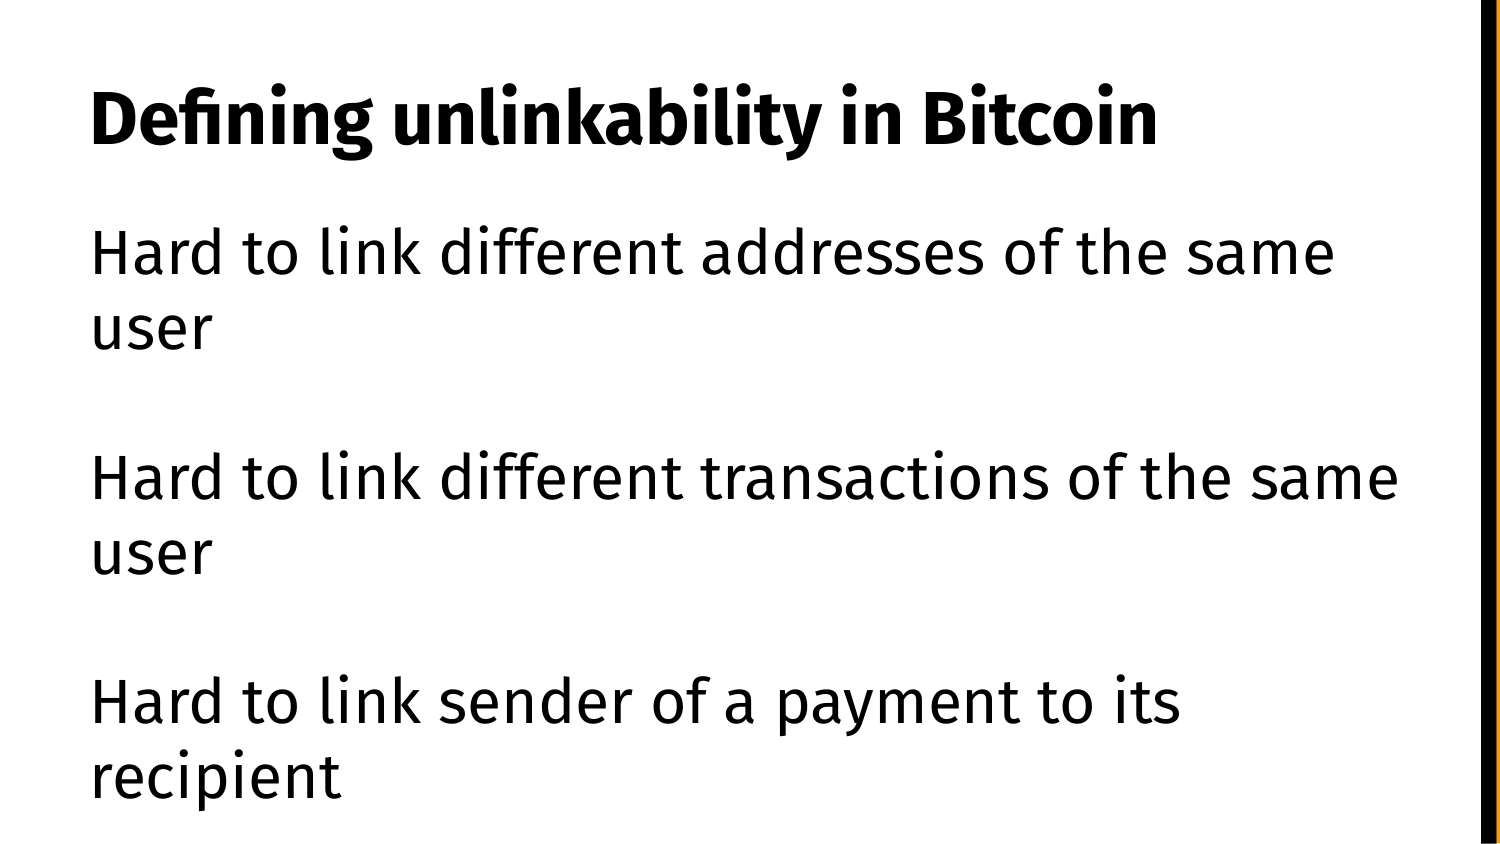

Defining unlinkability in Bitcoin
Hard to link different addresses of the same user

Hard to link different transactions of the same user

Hard to link sender of a payment to its recipient